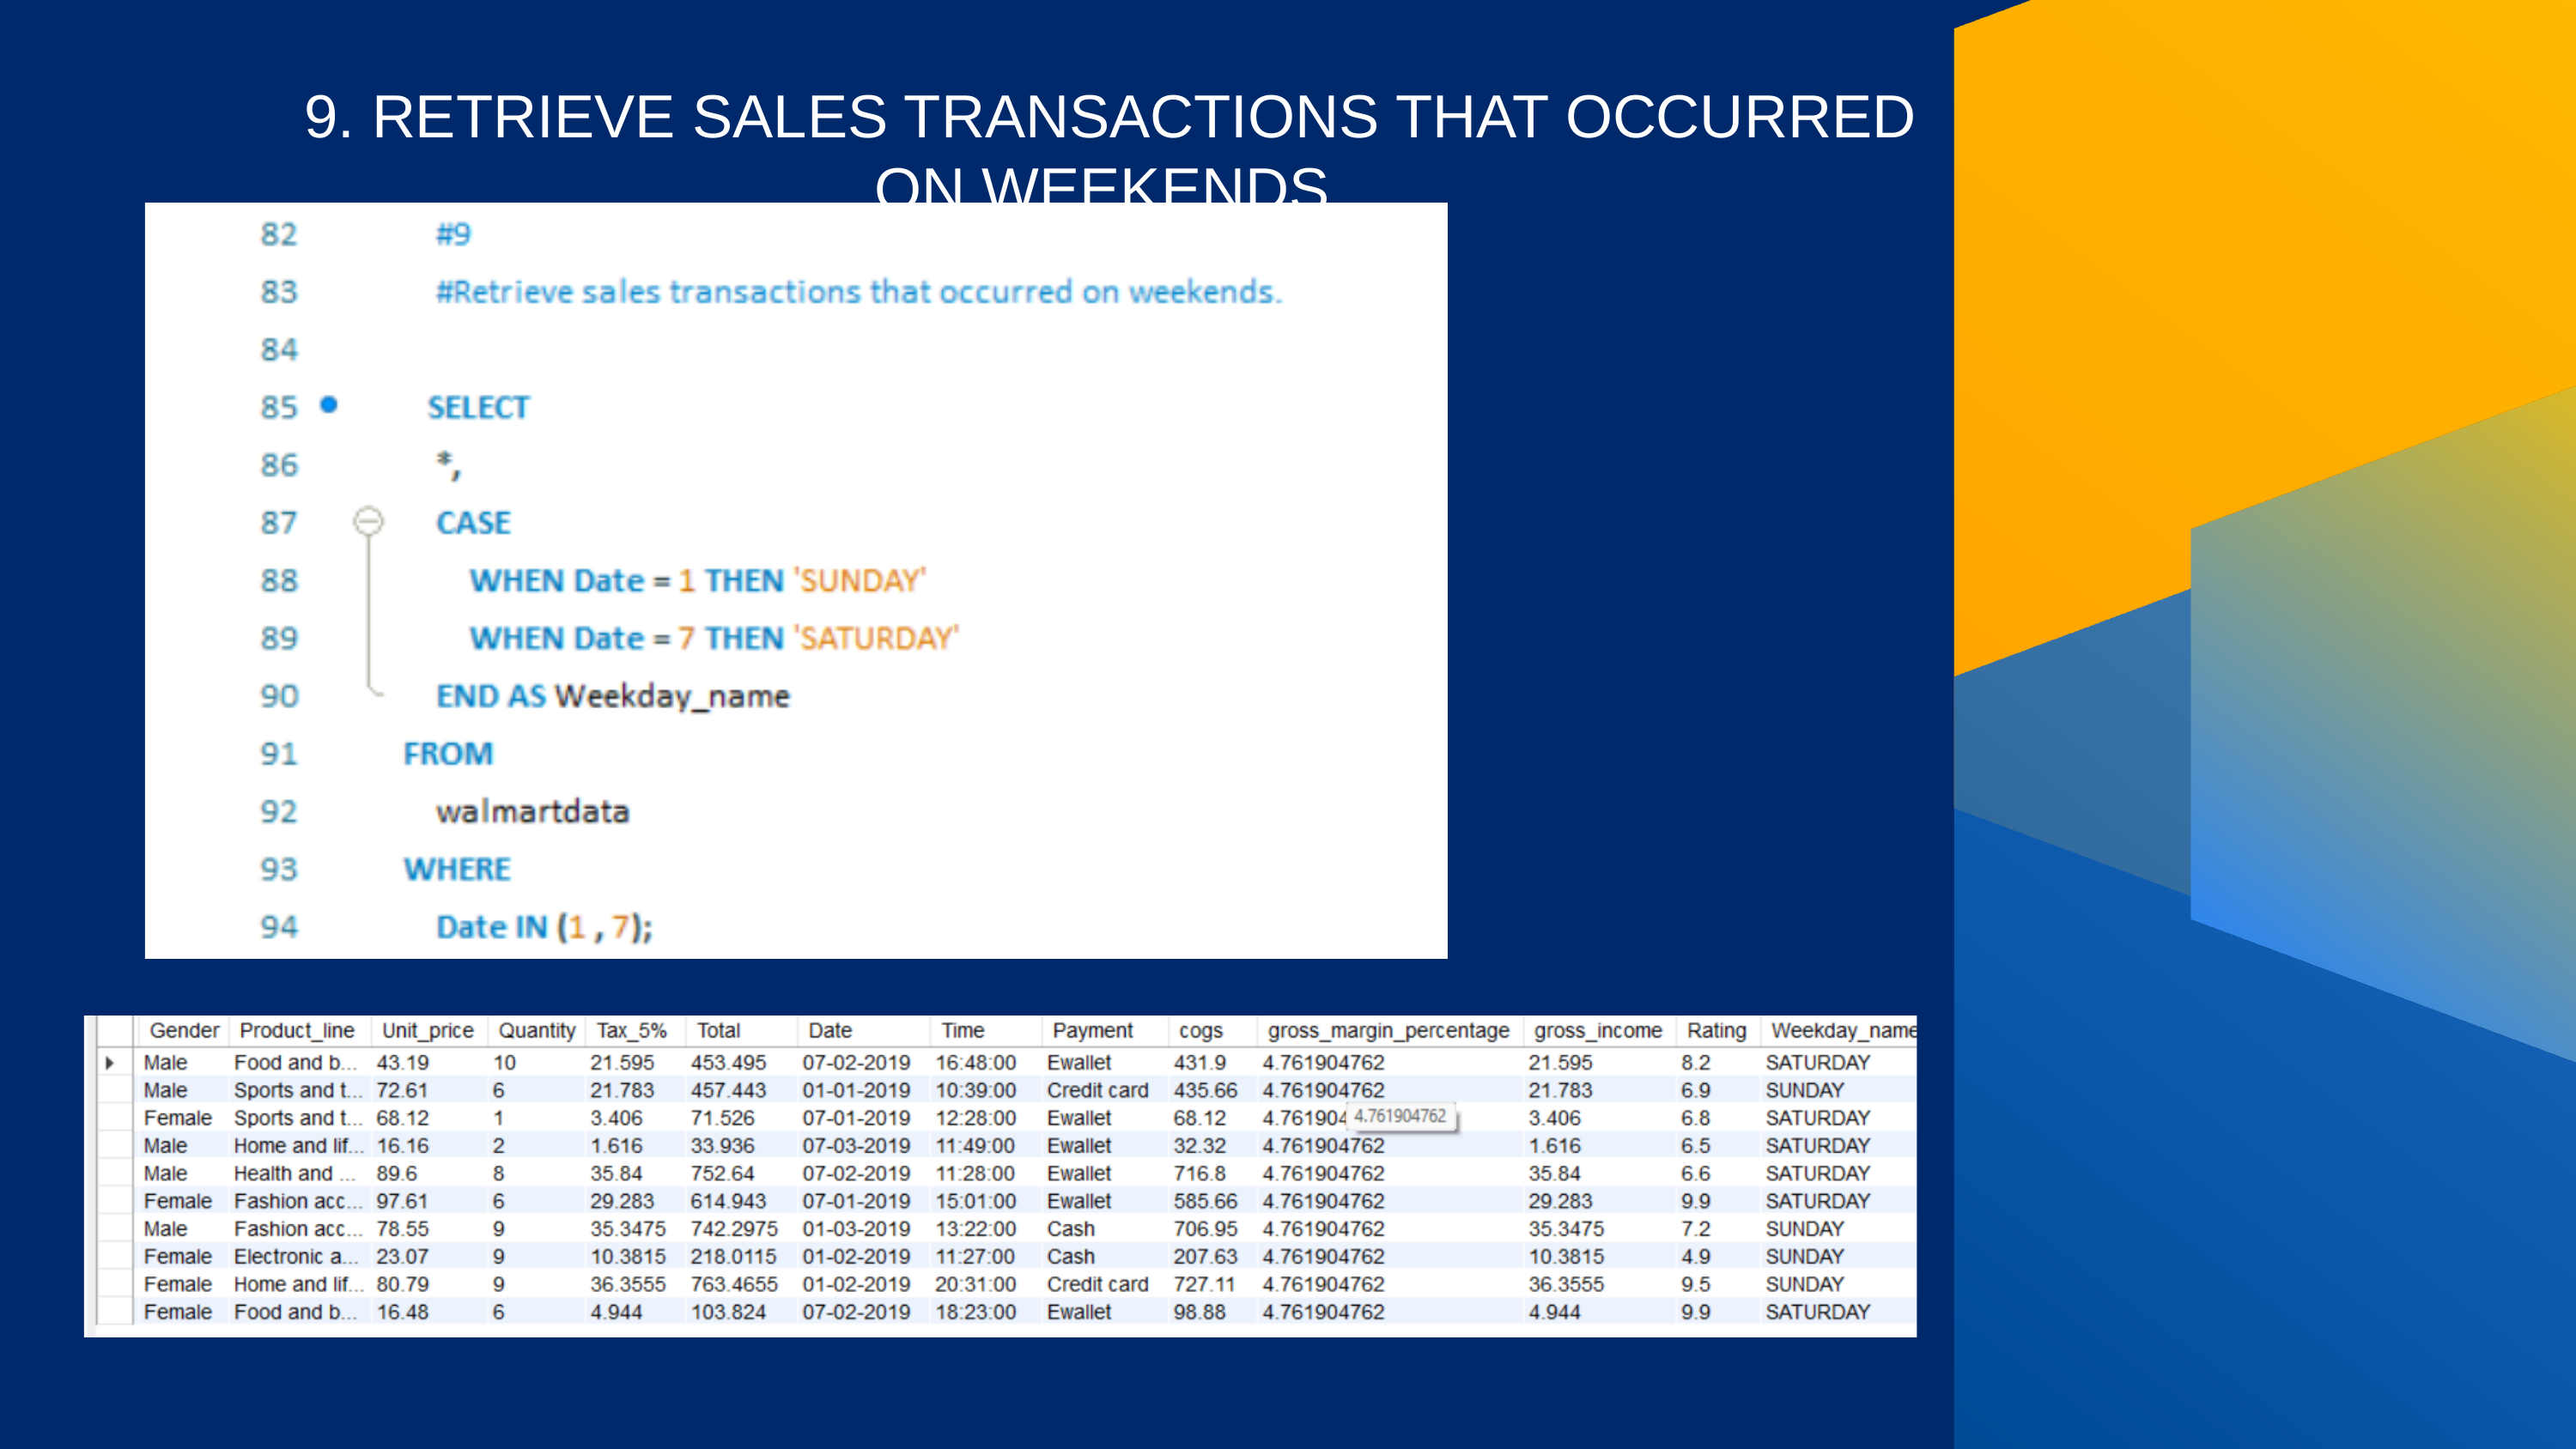

9. RETRIEVE SALES TRANSACTIONS THAT OCCURRED ON WEEKENDS.